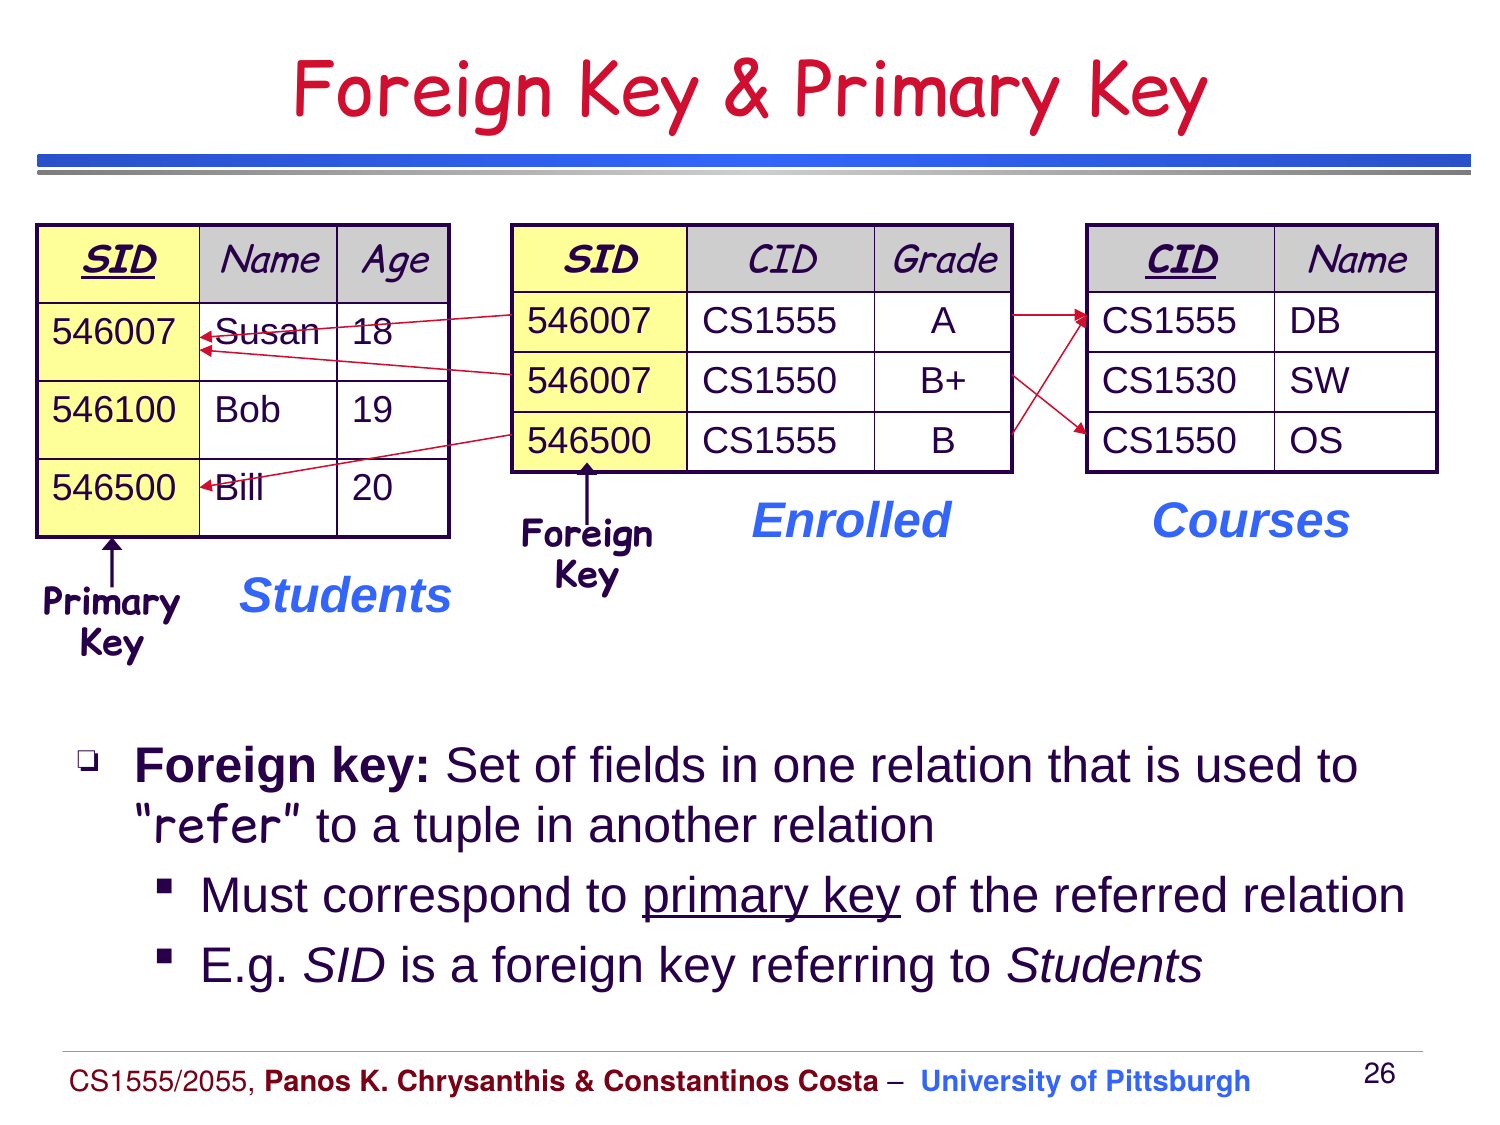

# Foreign Key & Primary Key
| SID | Name | Age |
| --- | --- | --- |
| 546007 | Susan | 18 |
| 546100 | Bob | 19 |
| 546500 | Bill | 20 |
| SID | CID | Grade |
| --- | --- | --- |
| 546007 | CS1555 | A |
| 546007 | CS1550 | B+ |
| 546500 | CS1555 | B |
| CID | Name |
| --- | --- |
| CS1555 | DB |
| CS1530 | SW |
| CS1550 | OS |

Enrolled
Courses
Foreign Key

Students
Primary Key
Foreign key: Set of fields in one relation that is used to “refer” to a tuple in another relation
Must correspond to primary key of the referred relation
E.g. SID is a foreign key referring to Students